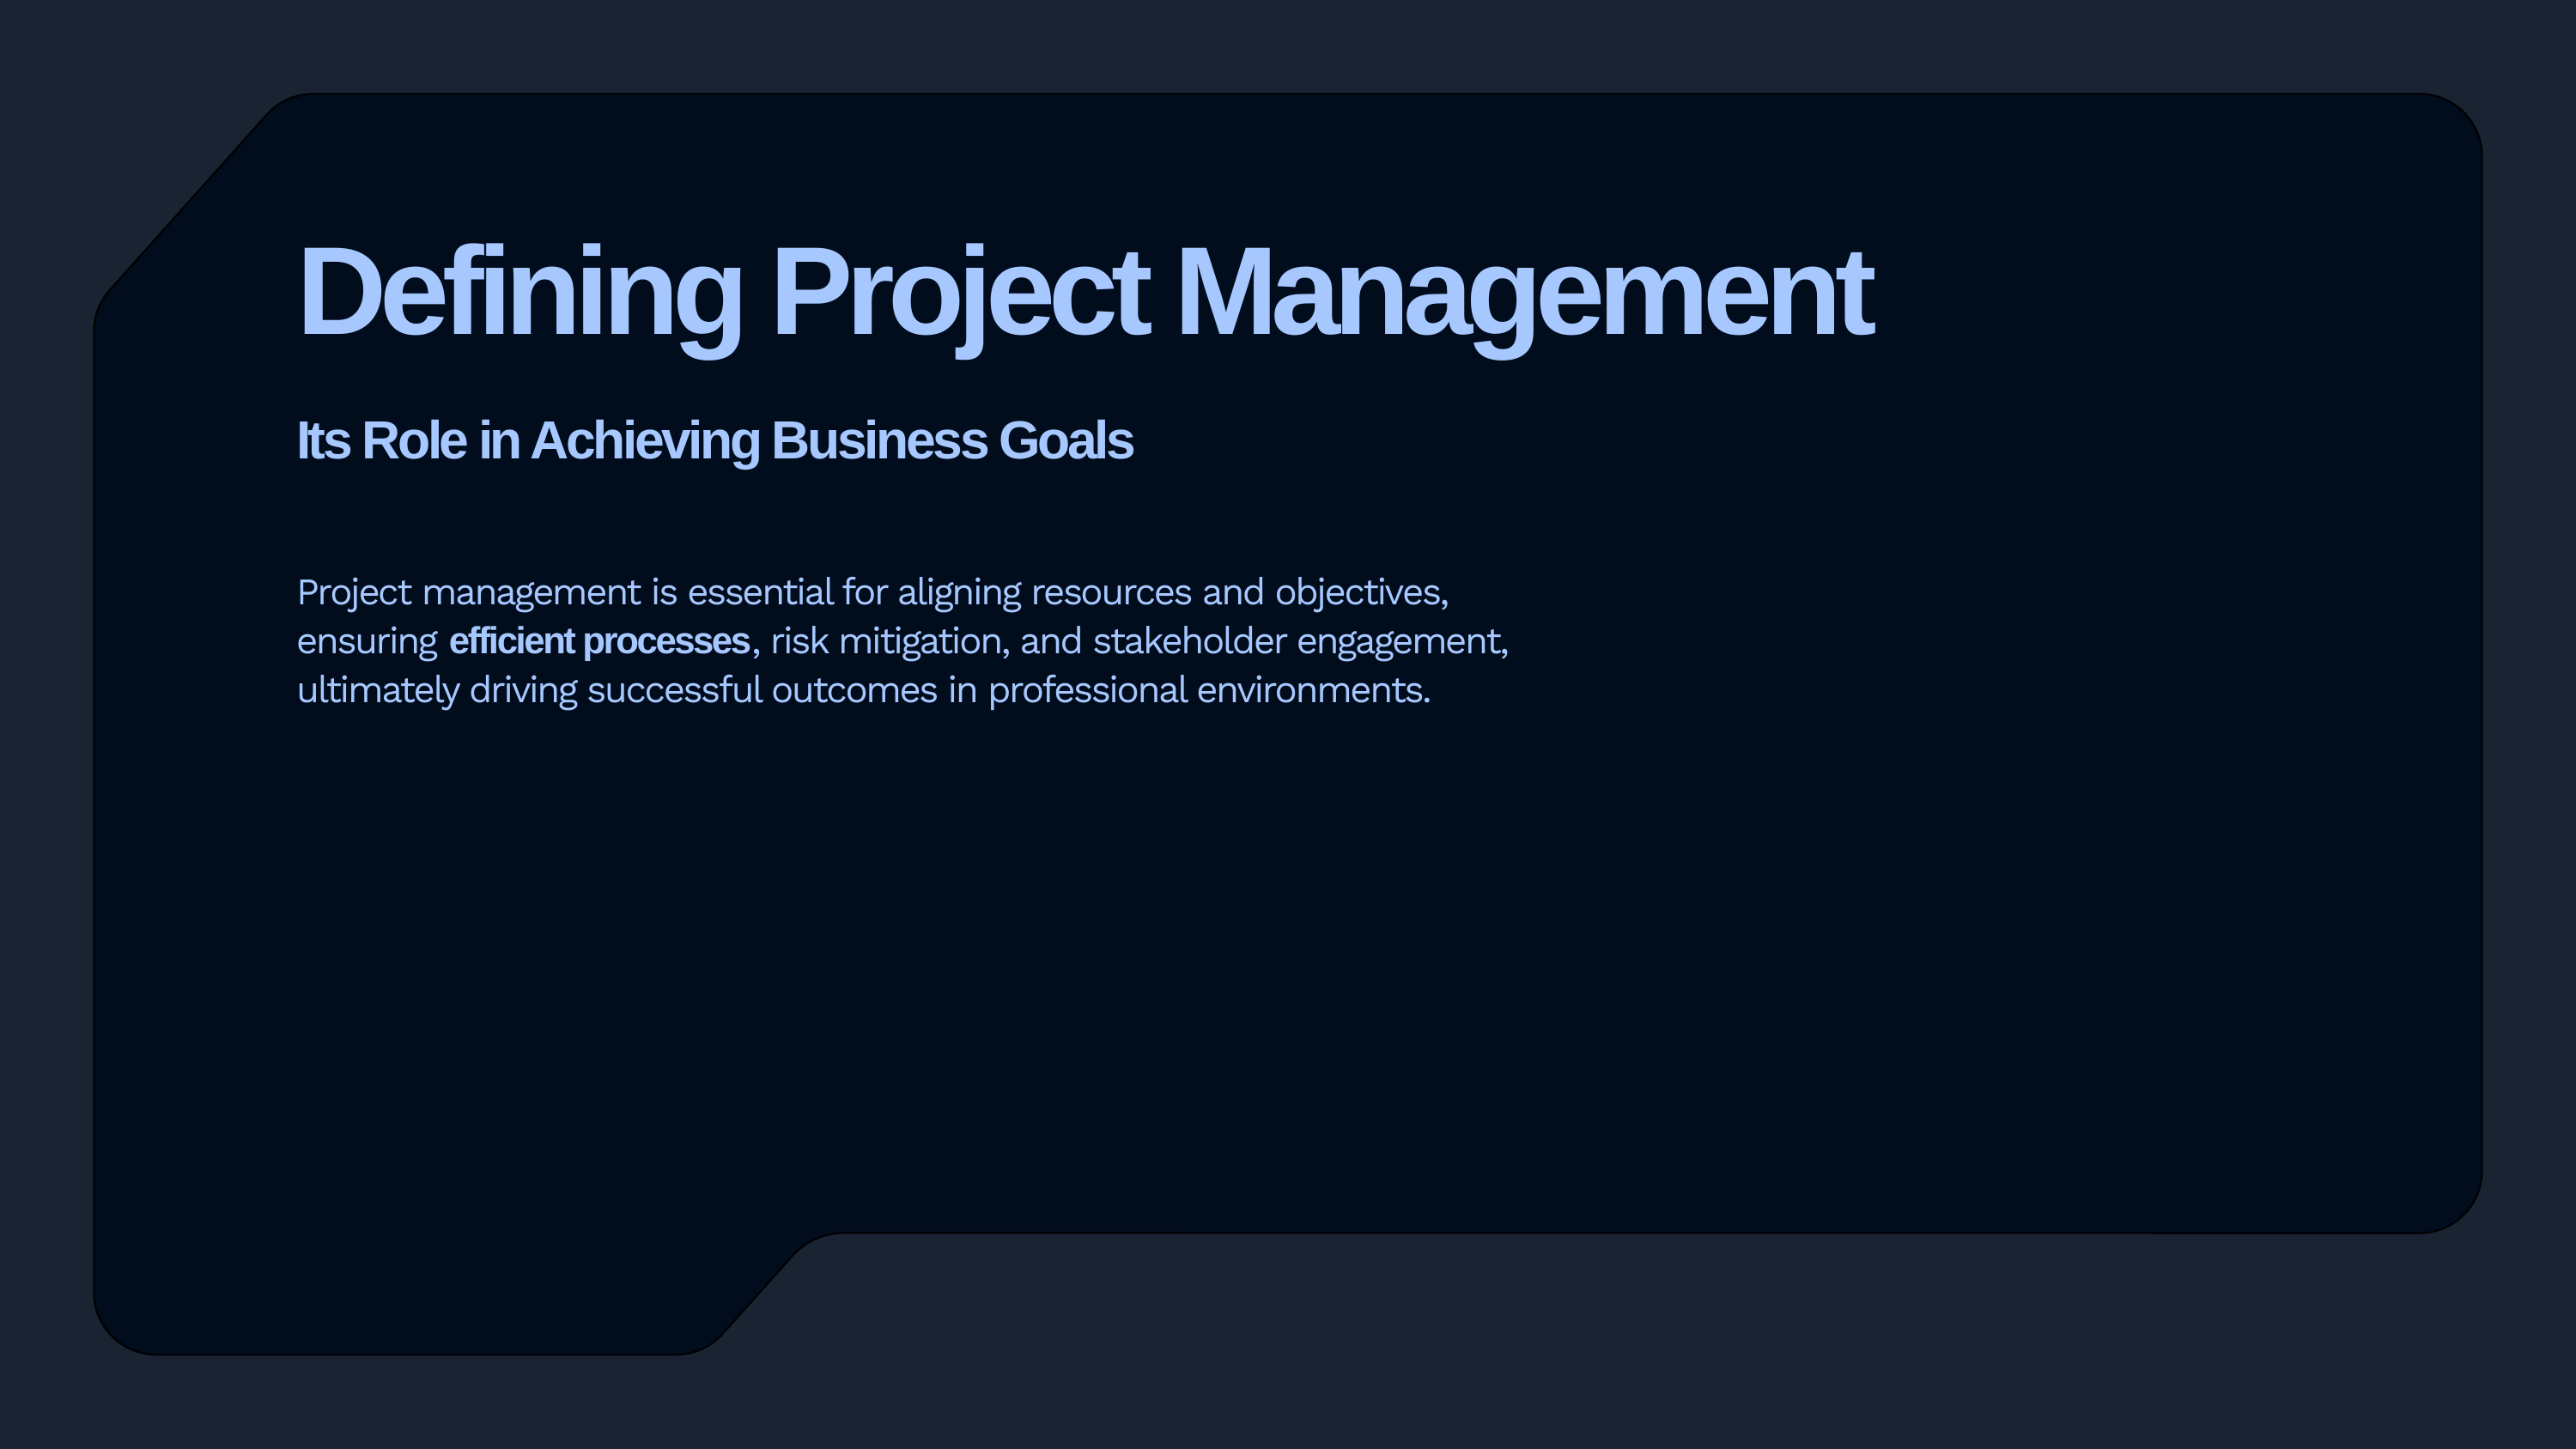

Defining Project Management
Its Role in Achieving Business Goals
Project management is essential for aligning resources and objectives, ensuring efficient processes, risk mitigation, and stakeholder engagement, ultimately driving successful outcomes in professional environments.